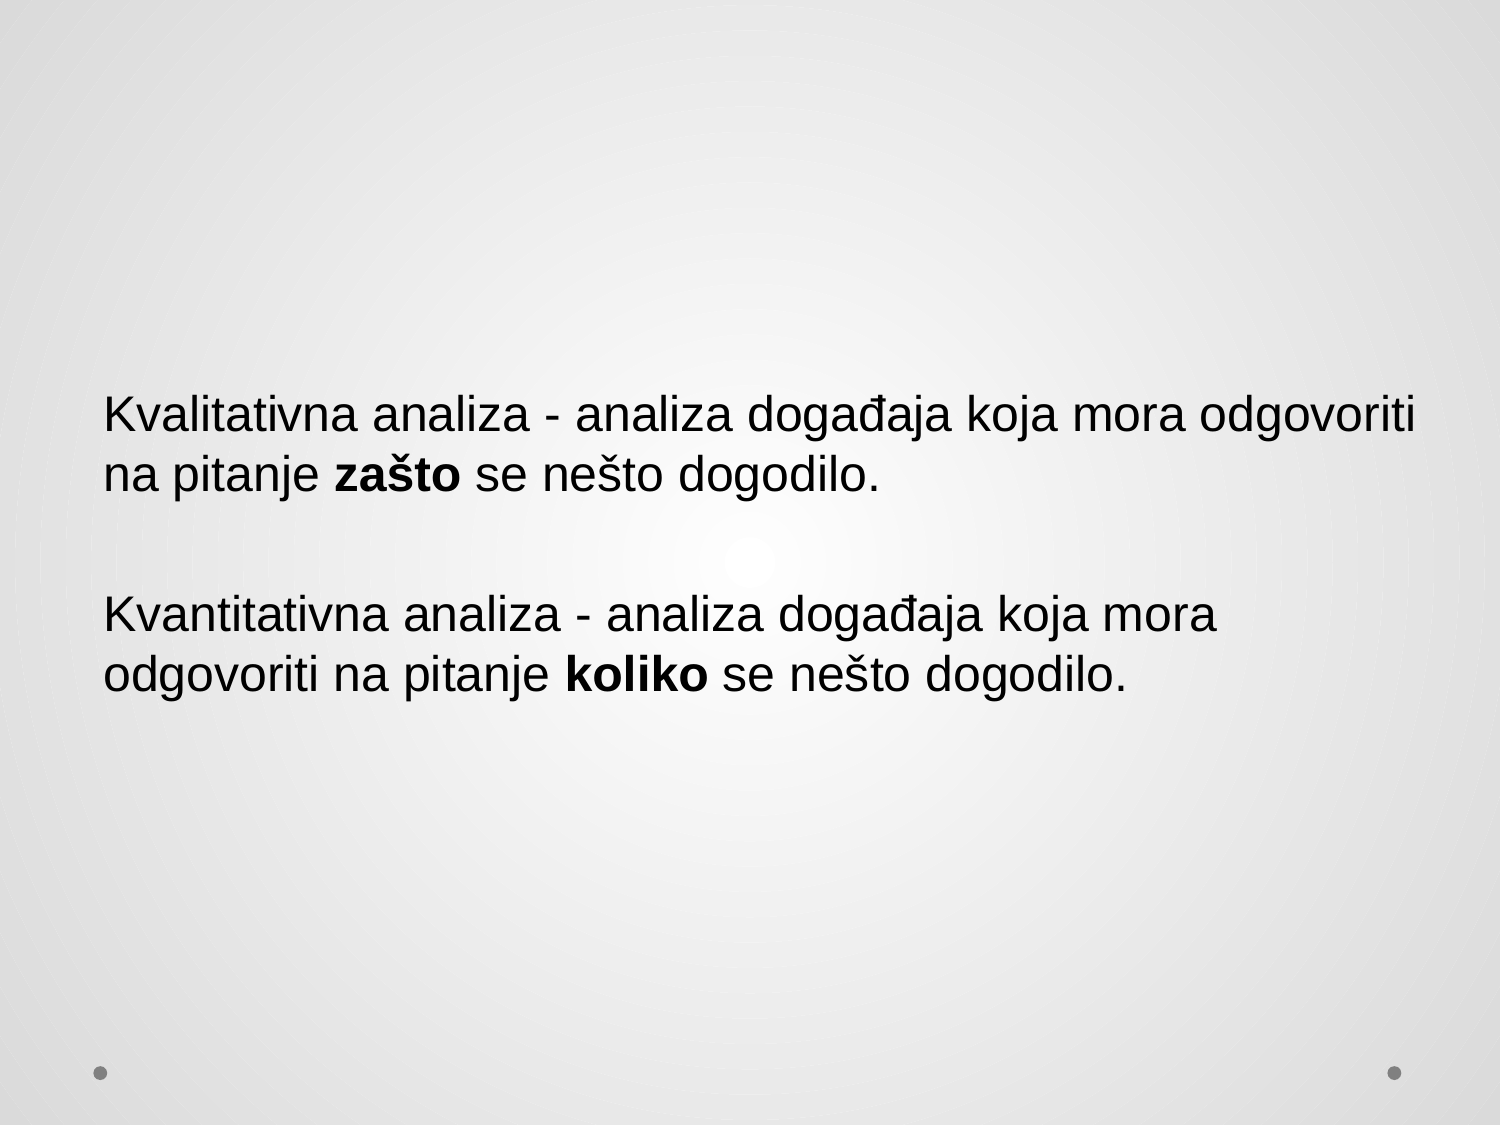

Kvalitativna analiza - analiza događaja koja mora odgovoriti na pitanje zašto se nešto dogodilo.

Kvantitativna analiza - analiza događaja koja mora odgovoriti na pitanje koliko se nešto dogodilo.